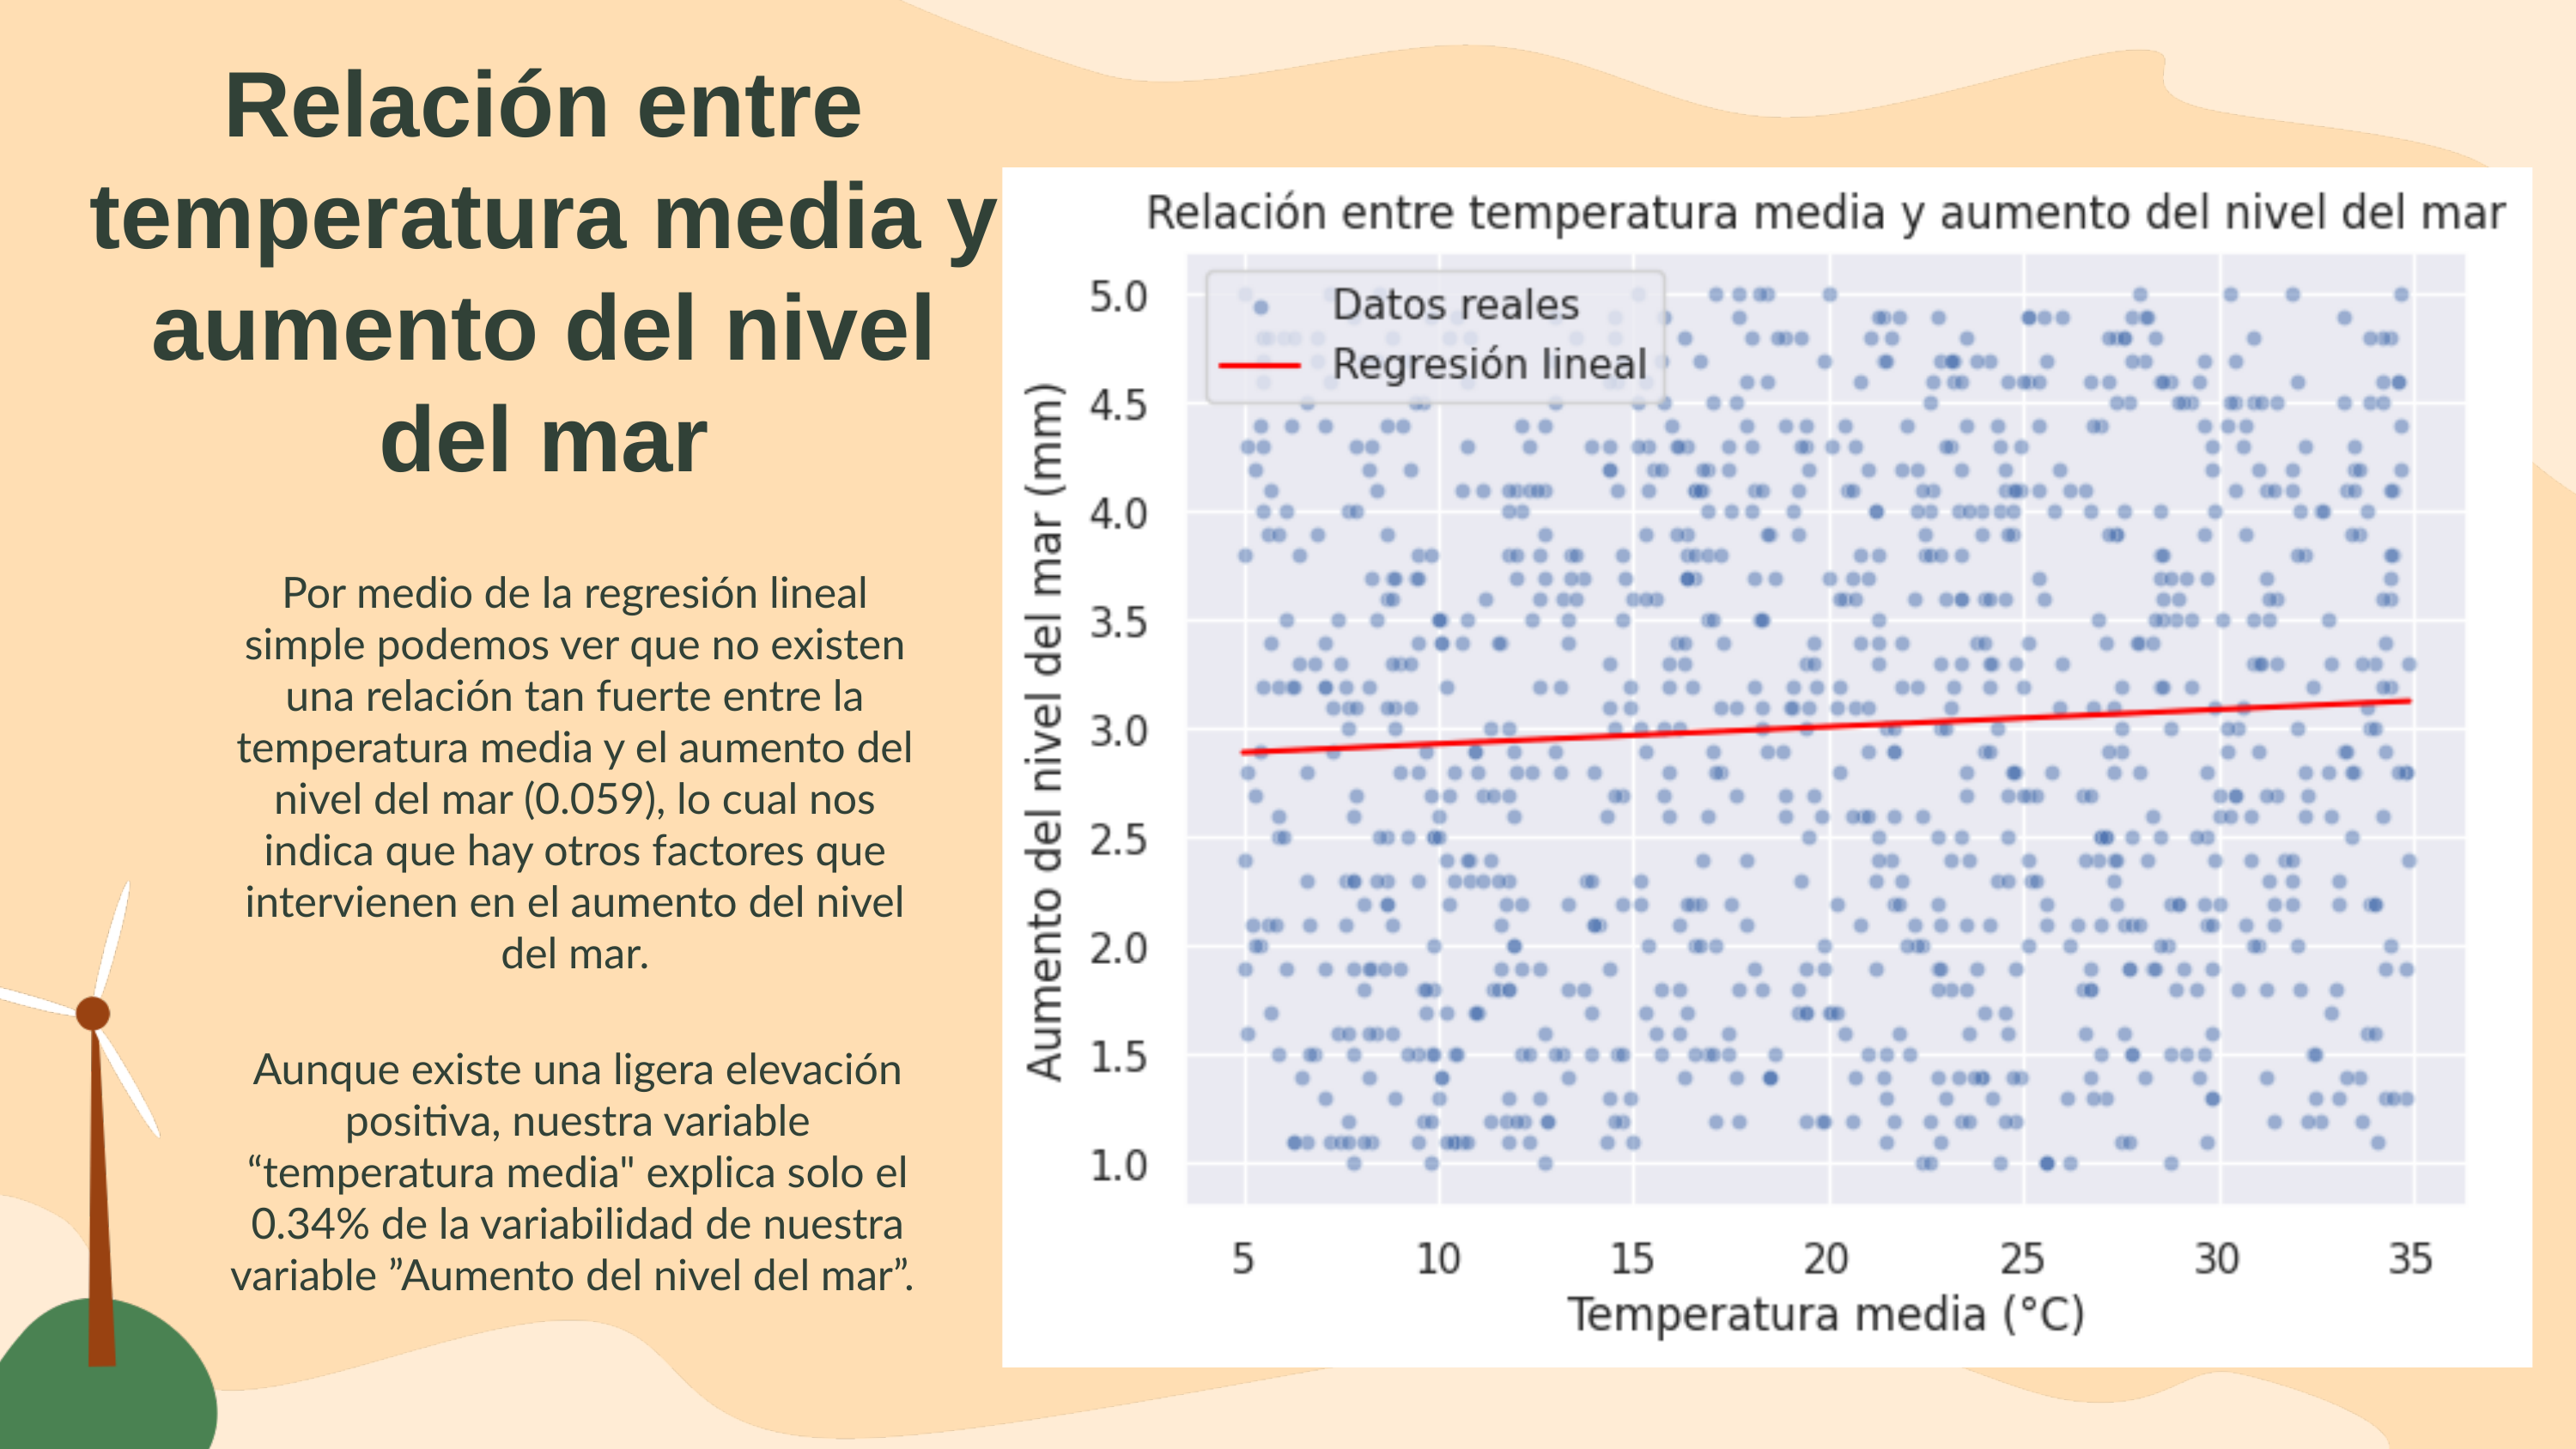

Relación entre temperatura media y aumento del nivel del mar

Por medio de la regresión lineal simple podemos ver que no existen una relación tan fuerte entre la temperatura media y el aumento del nivel del mar (0.059), lo cual nos indica que hay otros factores que intervienen en el aumento del nivel del mar.

Aunque existe una ligera elevación positiva, nuestra variable “temperatura media" explica solo el 0.34% de la variabilidad de nuestra variable ”Aumento del nivel del mar”.